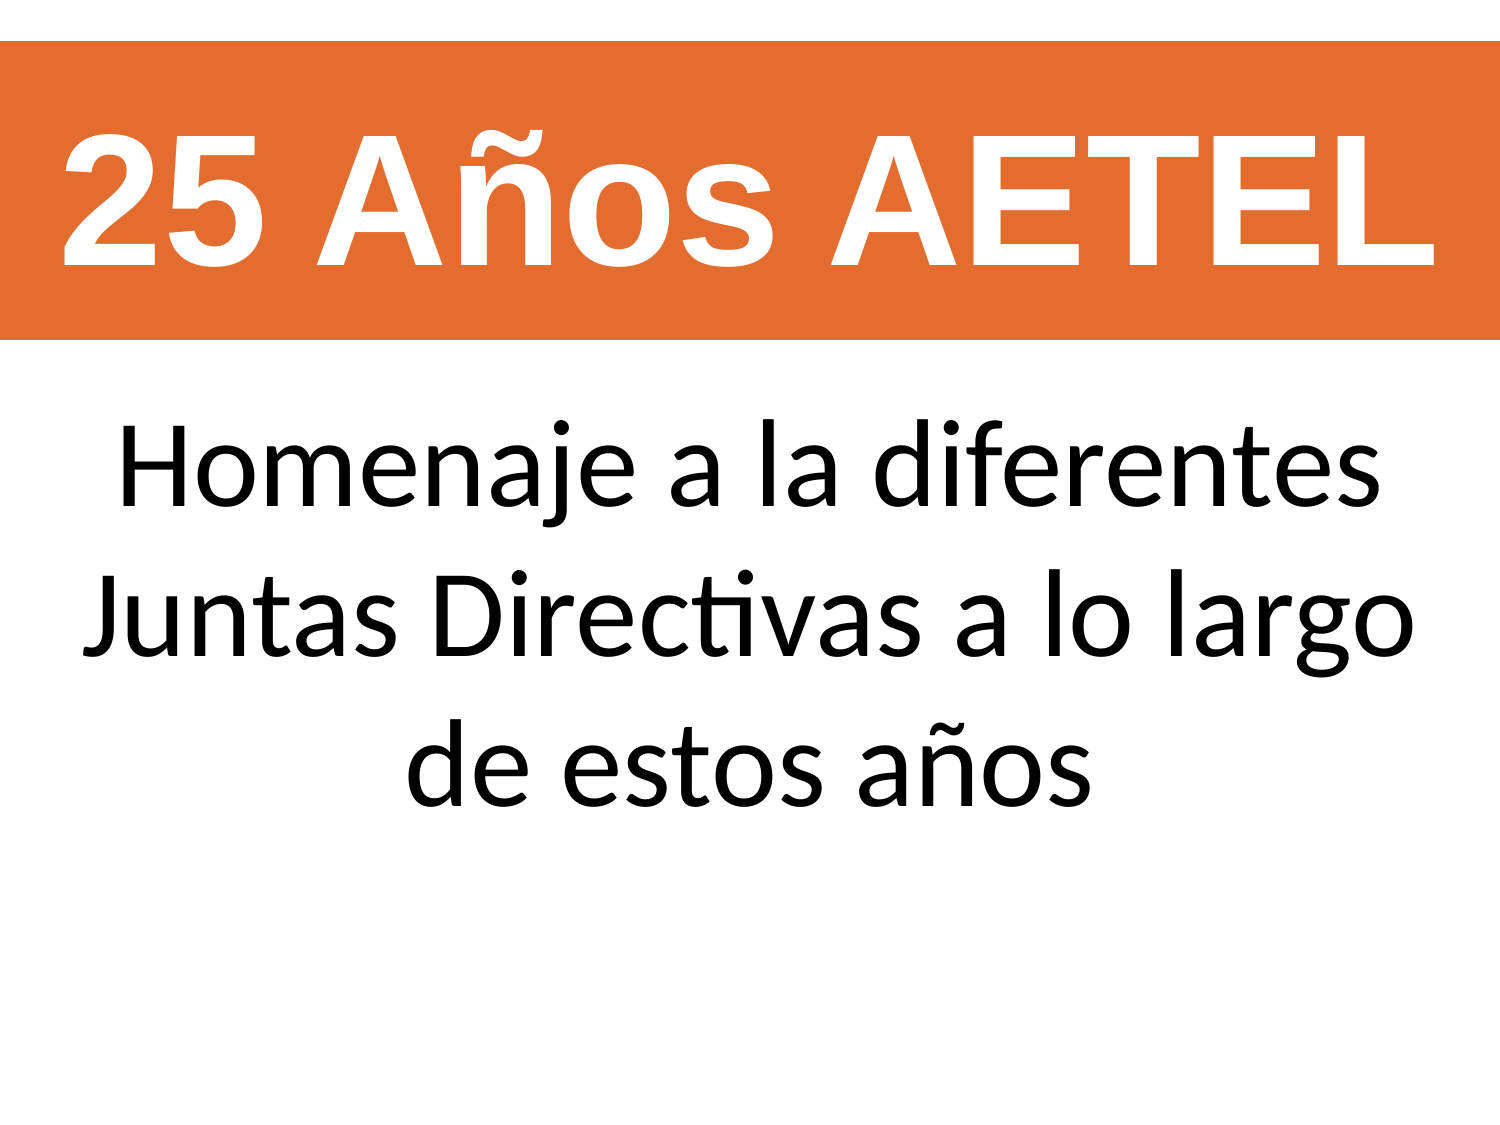

25 Años AETEL
Homenaje a la diferentes Juntas Directivas a lo largo de estos años